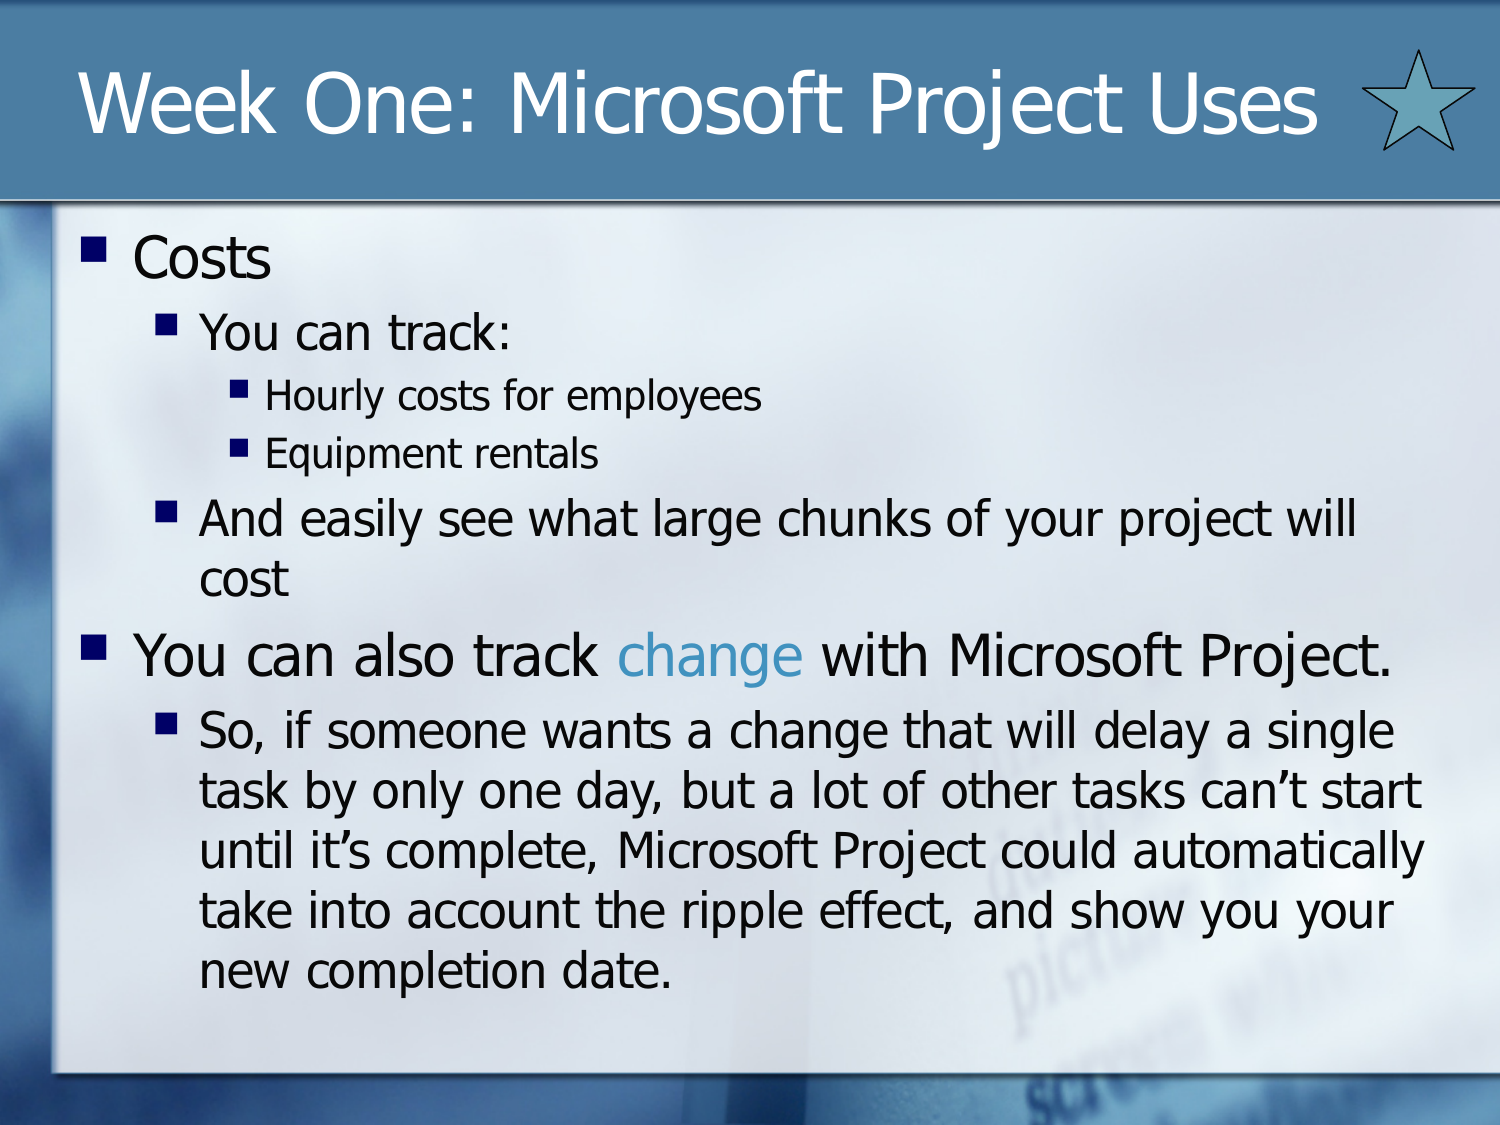

# Week One: Microsoft Project Uses

Costs
You can track:
Hourly costs for employees
Equipment rentals
And easily see what large chunks of your project will cost
You can also track change with Microsoft Project.
So, if someone wants a change that will delay a single task by only one day, but a lot of other tasks can’t start until it’s complete, Microsoft Project could automatically take into account the ripple effect, and show you your new completion date.